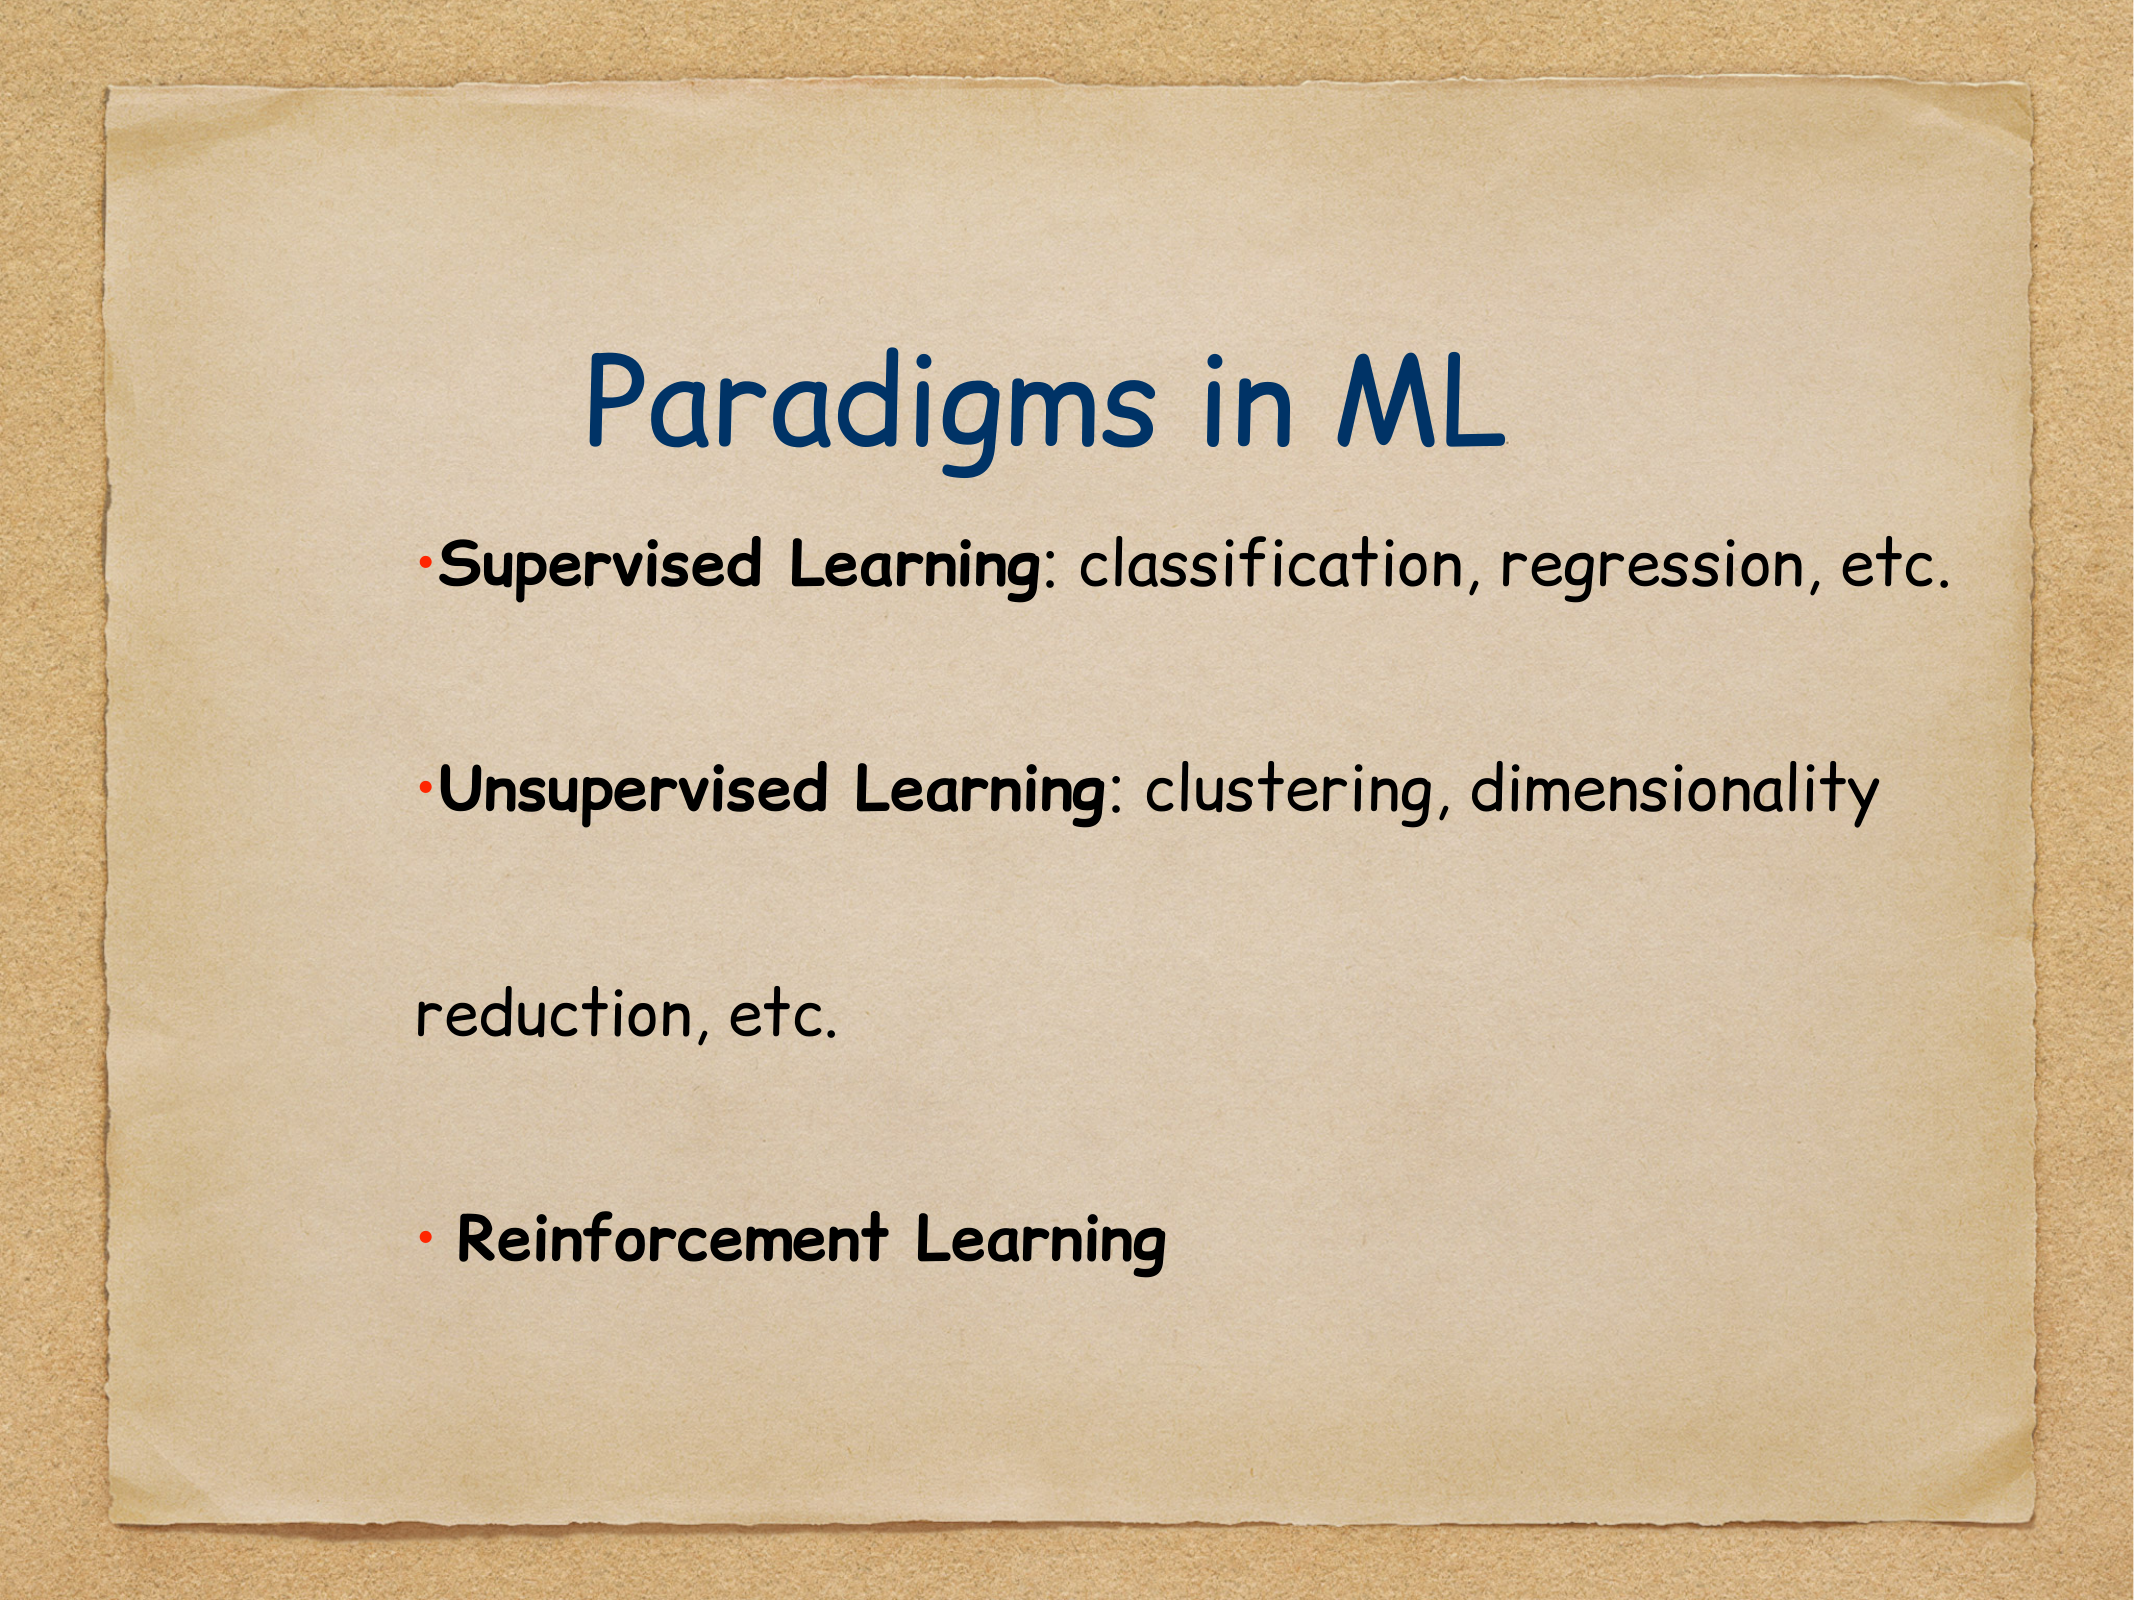

# Paradigms in ML
•Supervised Learning: classification, regression, etc.
•Unsupervised Learning: clustering, dimensionality
reduction, etc.
• Reinforcement Learning